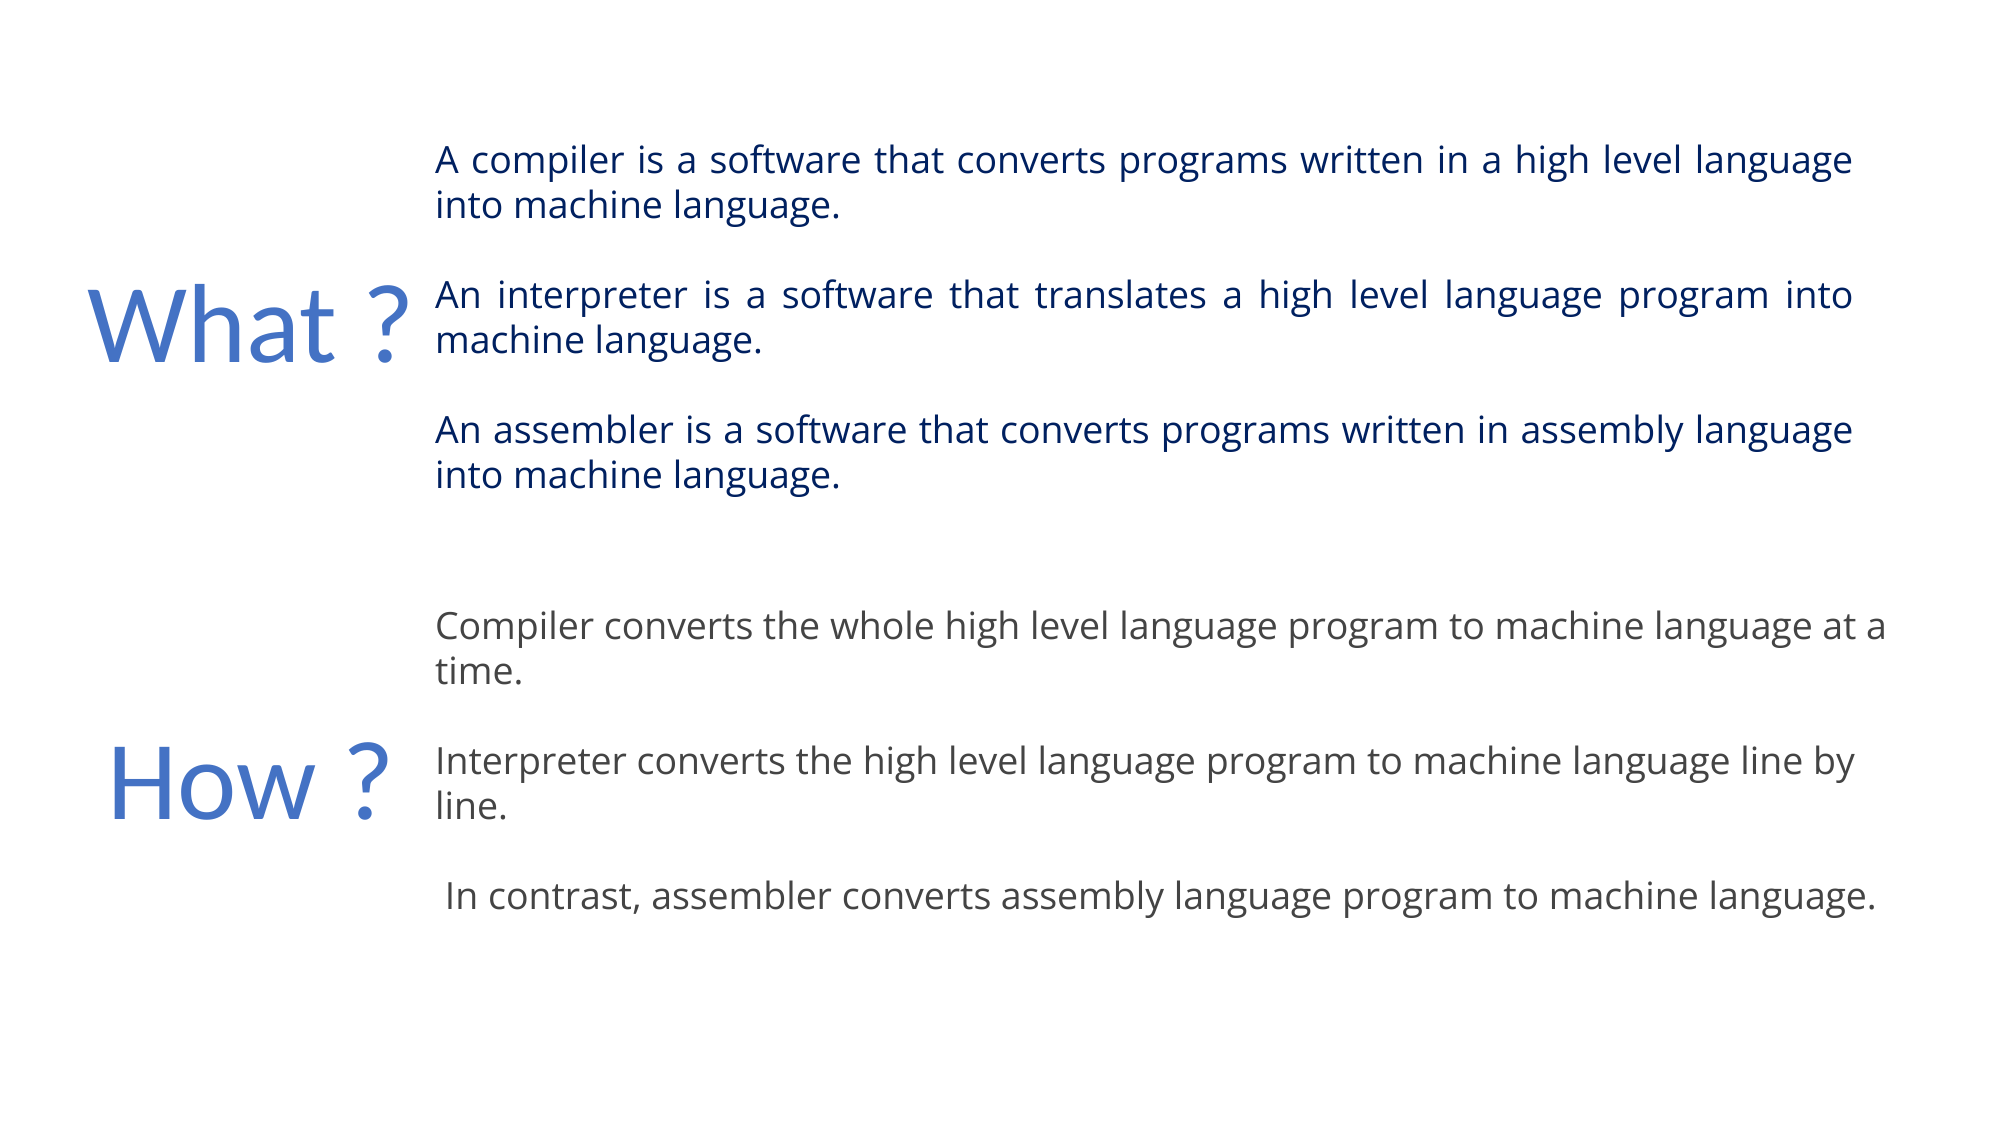

A compiler is a software that converts programs written in a high level language into machine language.

An interpreter is a software that translates a high level language program into machine language.

An assembler is a software that converts programs written in assembly language into machine language.
What ?
Compiler converts the whole high level language program to machine language at a time.

Interpreter converts the high level language program to machine language line by line.

 In contrast, assembler converts assembly language program to machine language.
How ?